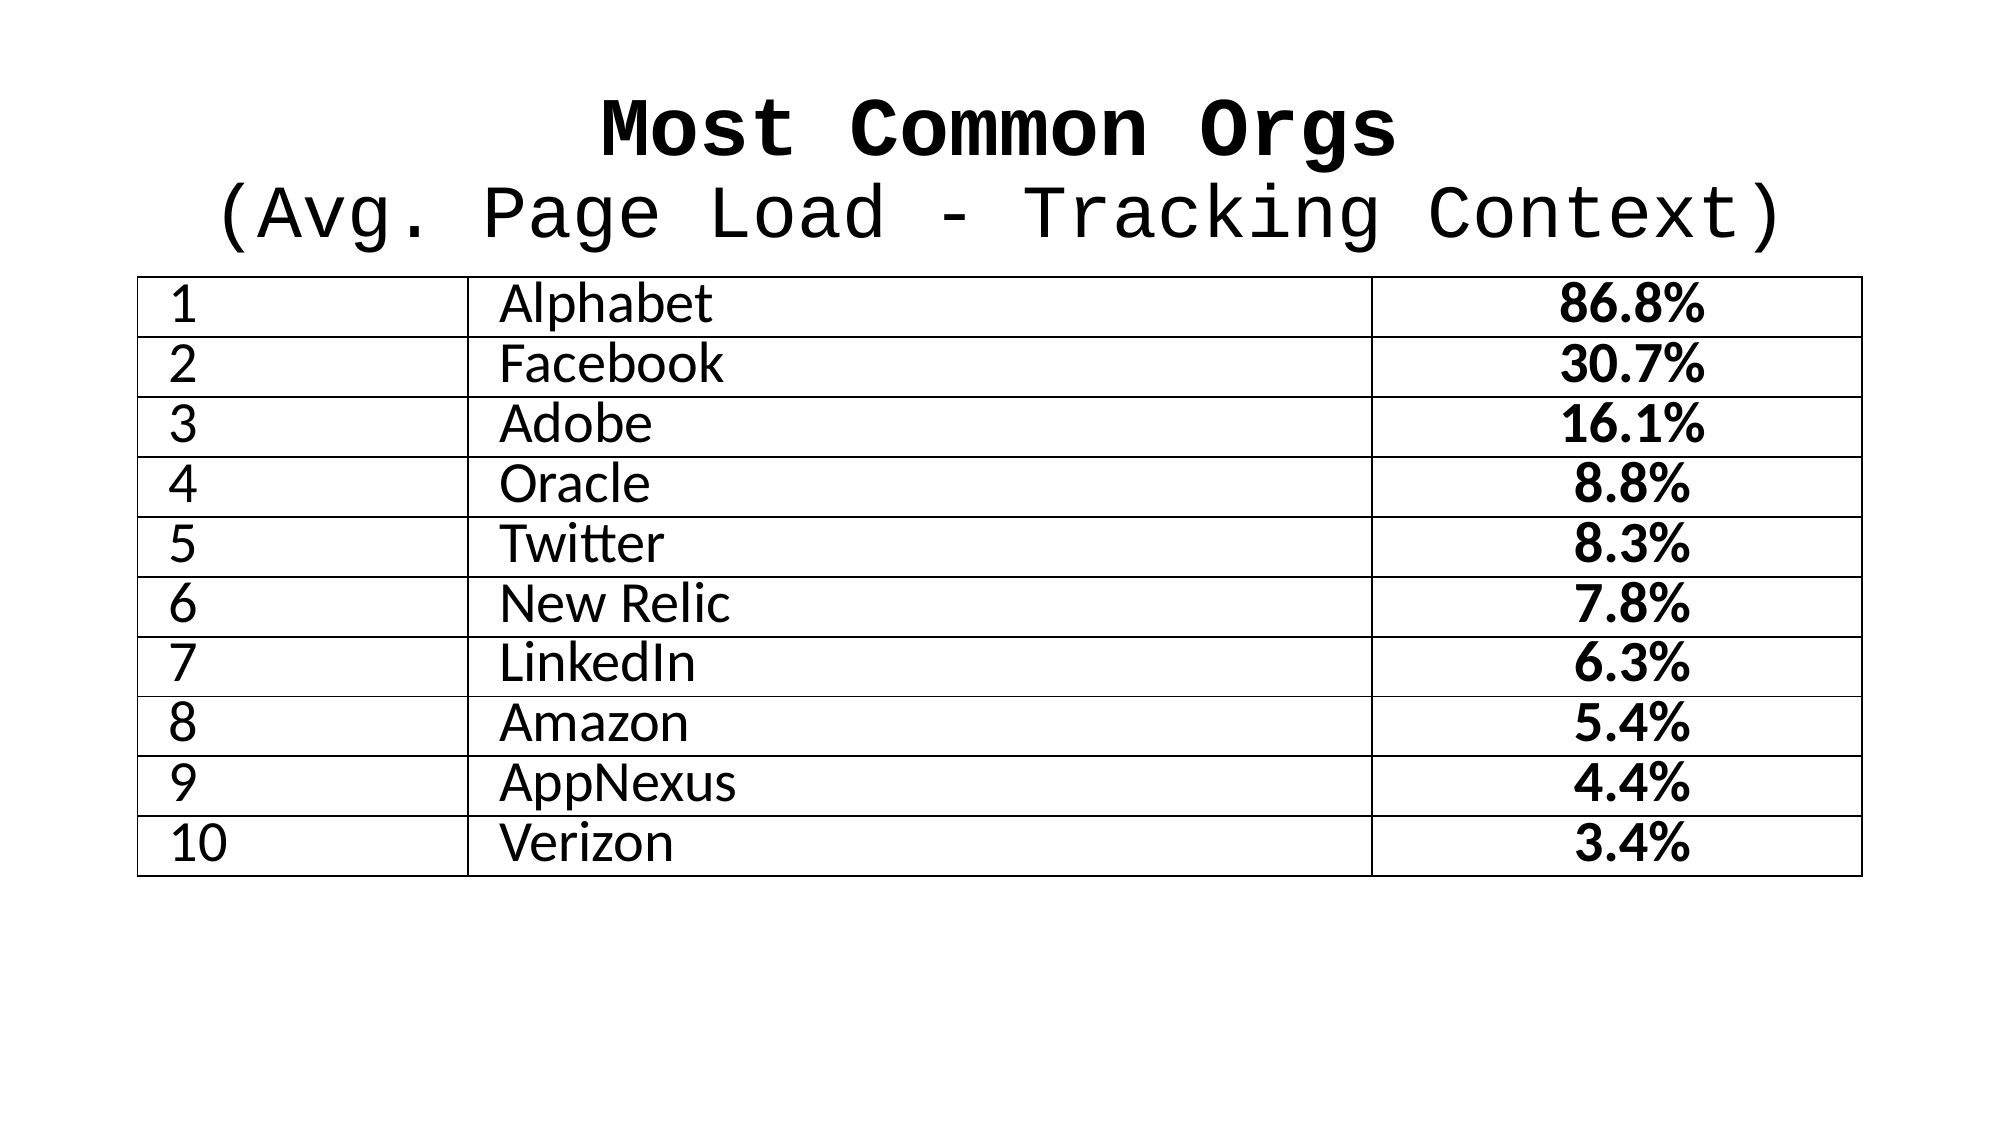

# Most Common Orgs (Avg. Page Load - Tracking Context)
| 1 | Alphabet | 86.8% |
| --- | --- | --- |
| 2 | Facebook | 30.7% |
| 3 | Adobe | 16.1% |
| 4 | Oracle | 8.8% |
| 5 | Twitter | 8.3% |
| 6 | New Relic | 7.8% |
| 7 | LinkedIn | 6.3% |
| 8 | Amazon | 5.4% |
| 9 | AppNexus | 4.4% |
| 10 | Verizon | 3.4% |